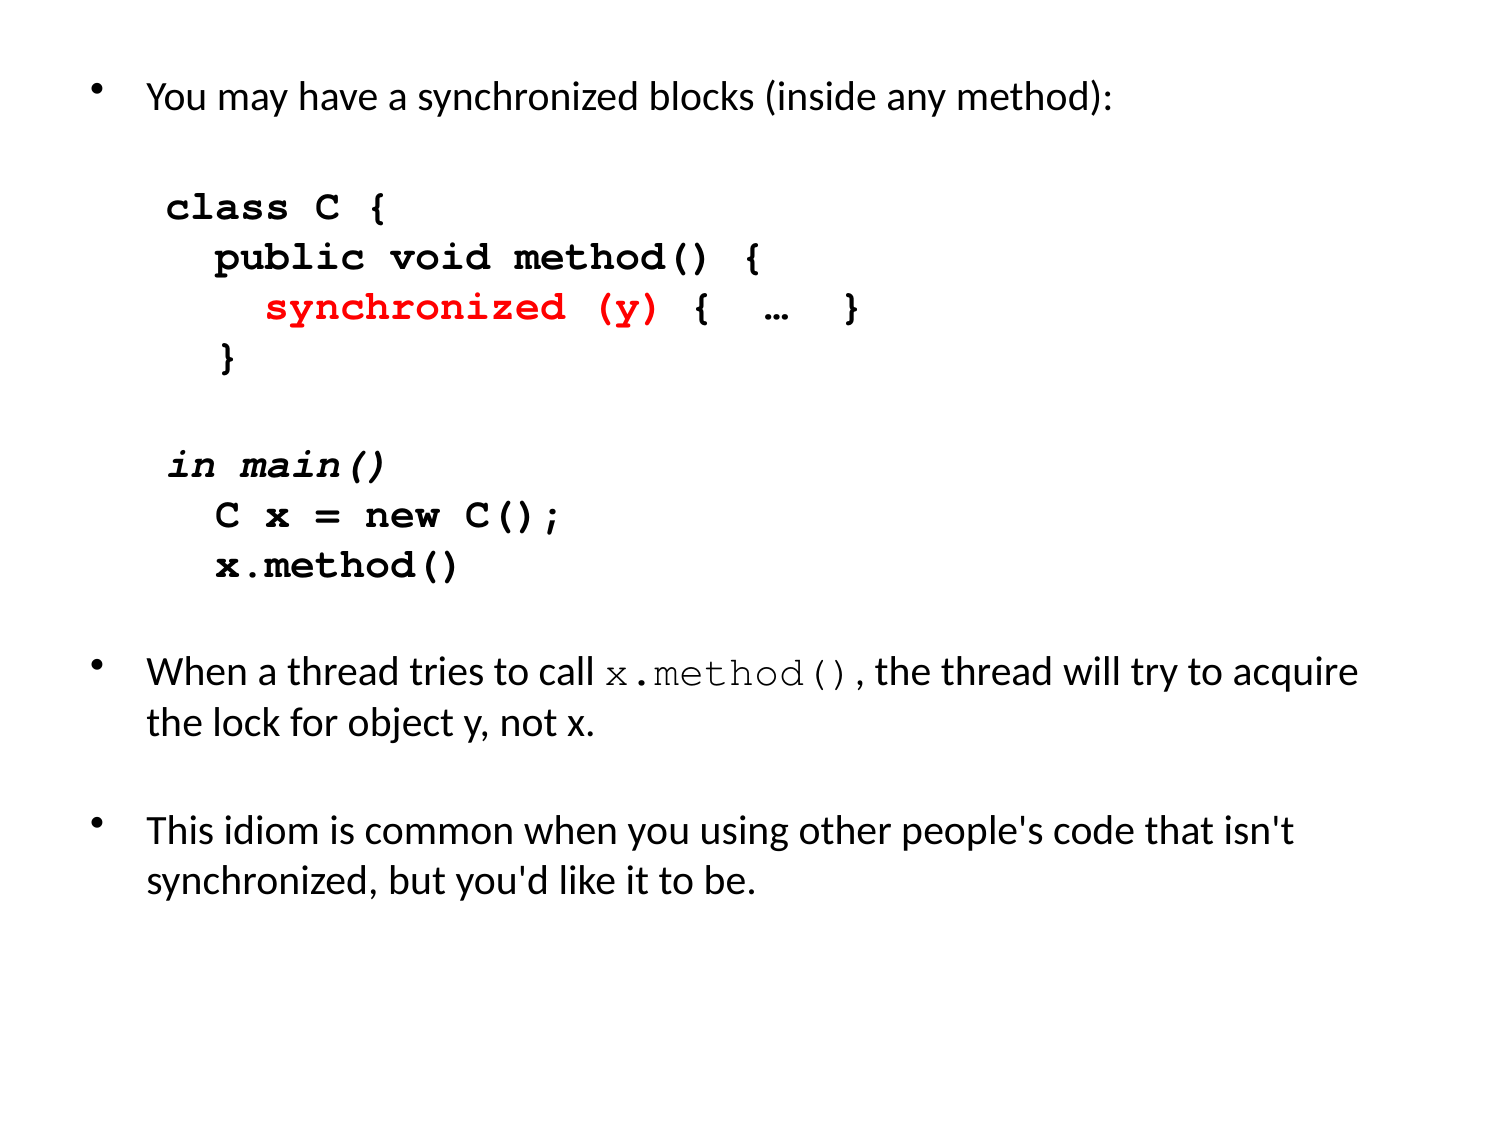

You may have a synchronized blocks (inside any method):
class C {
  public void method() {
    synchronized (y) {  …  }
  }
in main()
  C x = new C();
  x.method()
When a thread tries to call x.method(), the thread will try to acquire the lock for object y, not x.
This idiom is common when you using other people's code that isn't synchronized, but you'd like it to be.